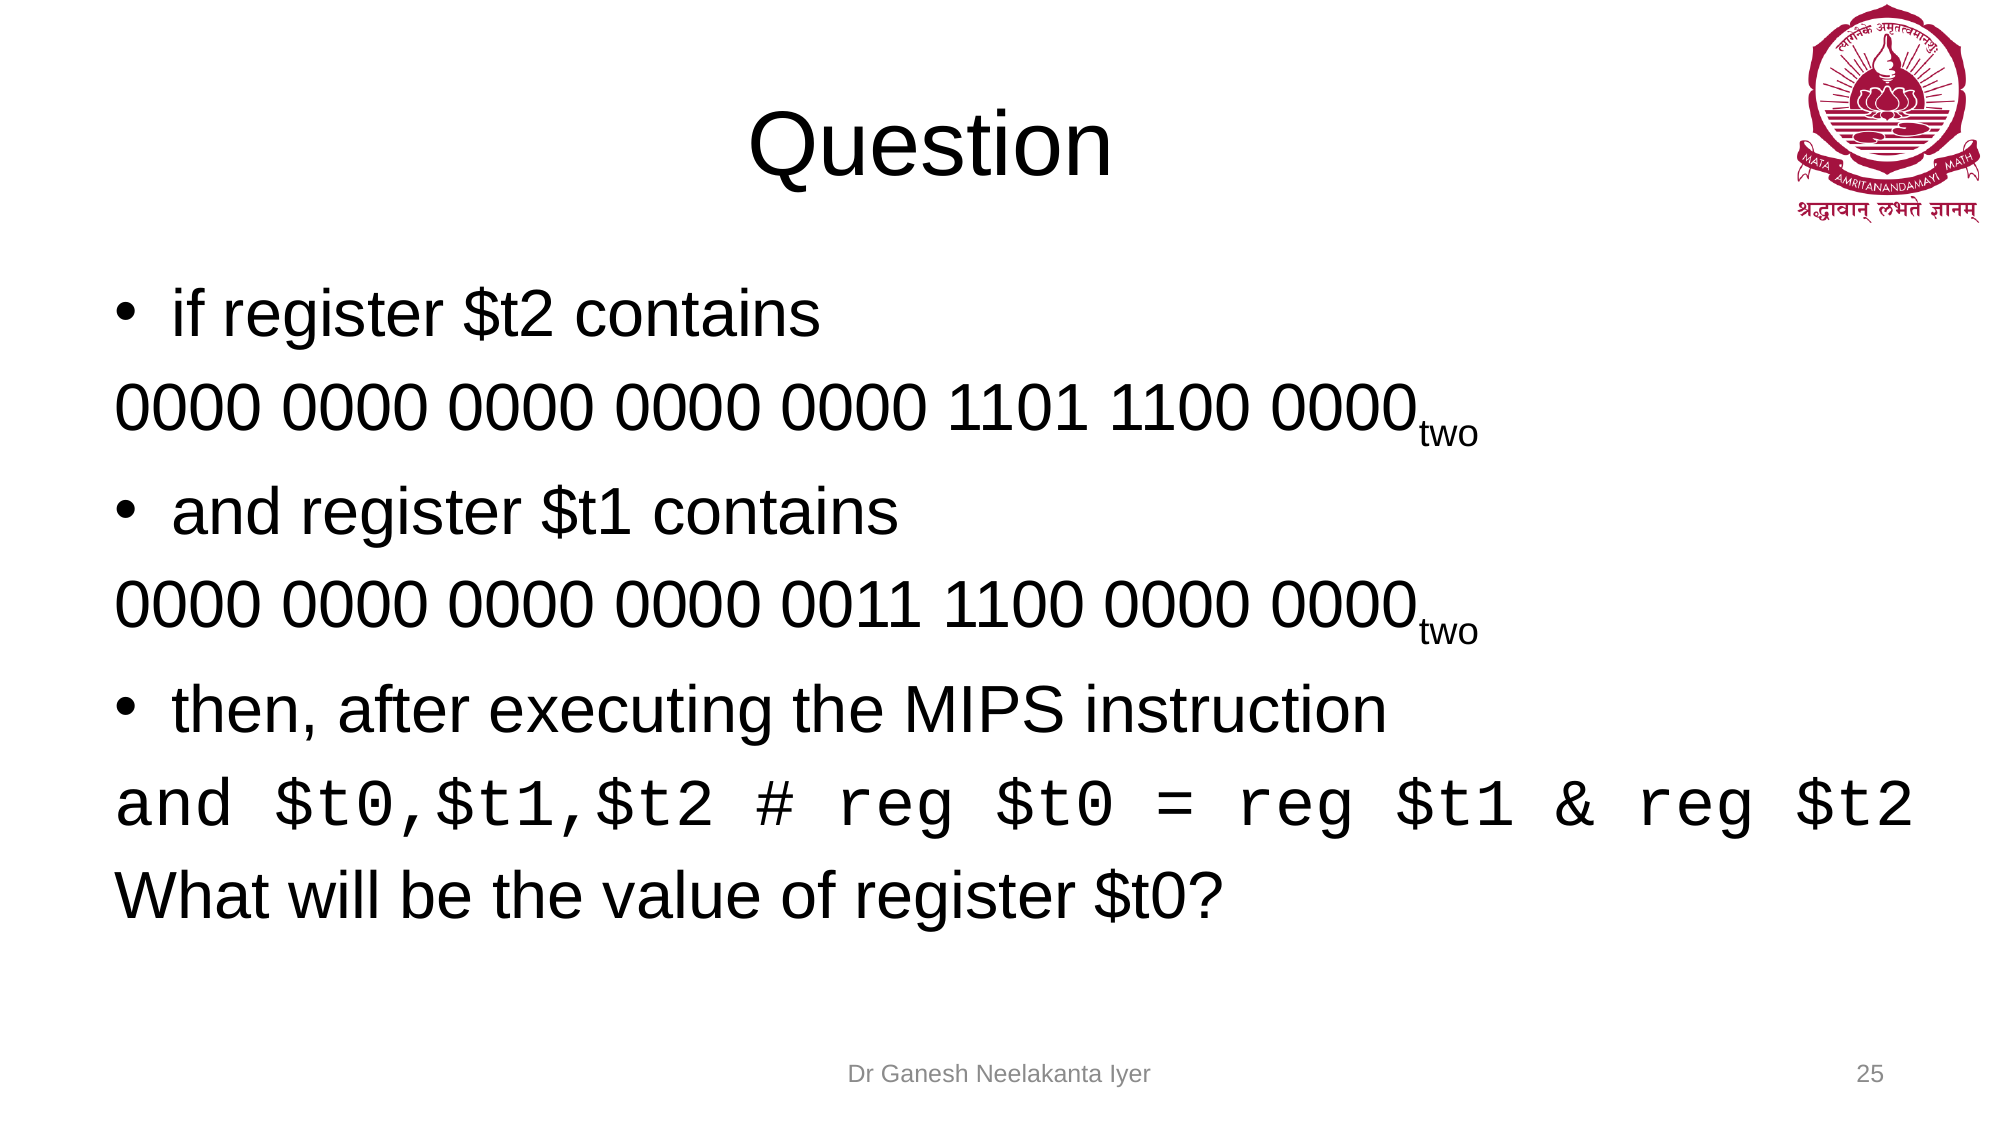

# Question
if register $t2 contains
0000 0000 0000 0000 0000 1101 1100 0000two
and register $t1 contains
0000 0000 0000 0000 0011 1100 0000 0000two
then, after executing the MIPS instruction
and $t0,$t1,$t2 # reg $t0 = reg $t1 & reg $t2
What will be the value of register $t0?
Dr Ganesh Neelakanta Iyer
25